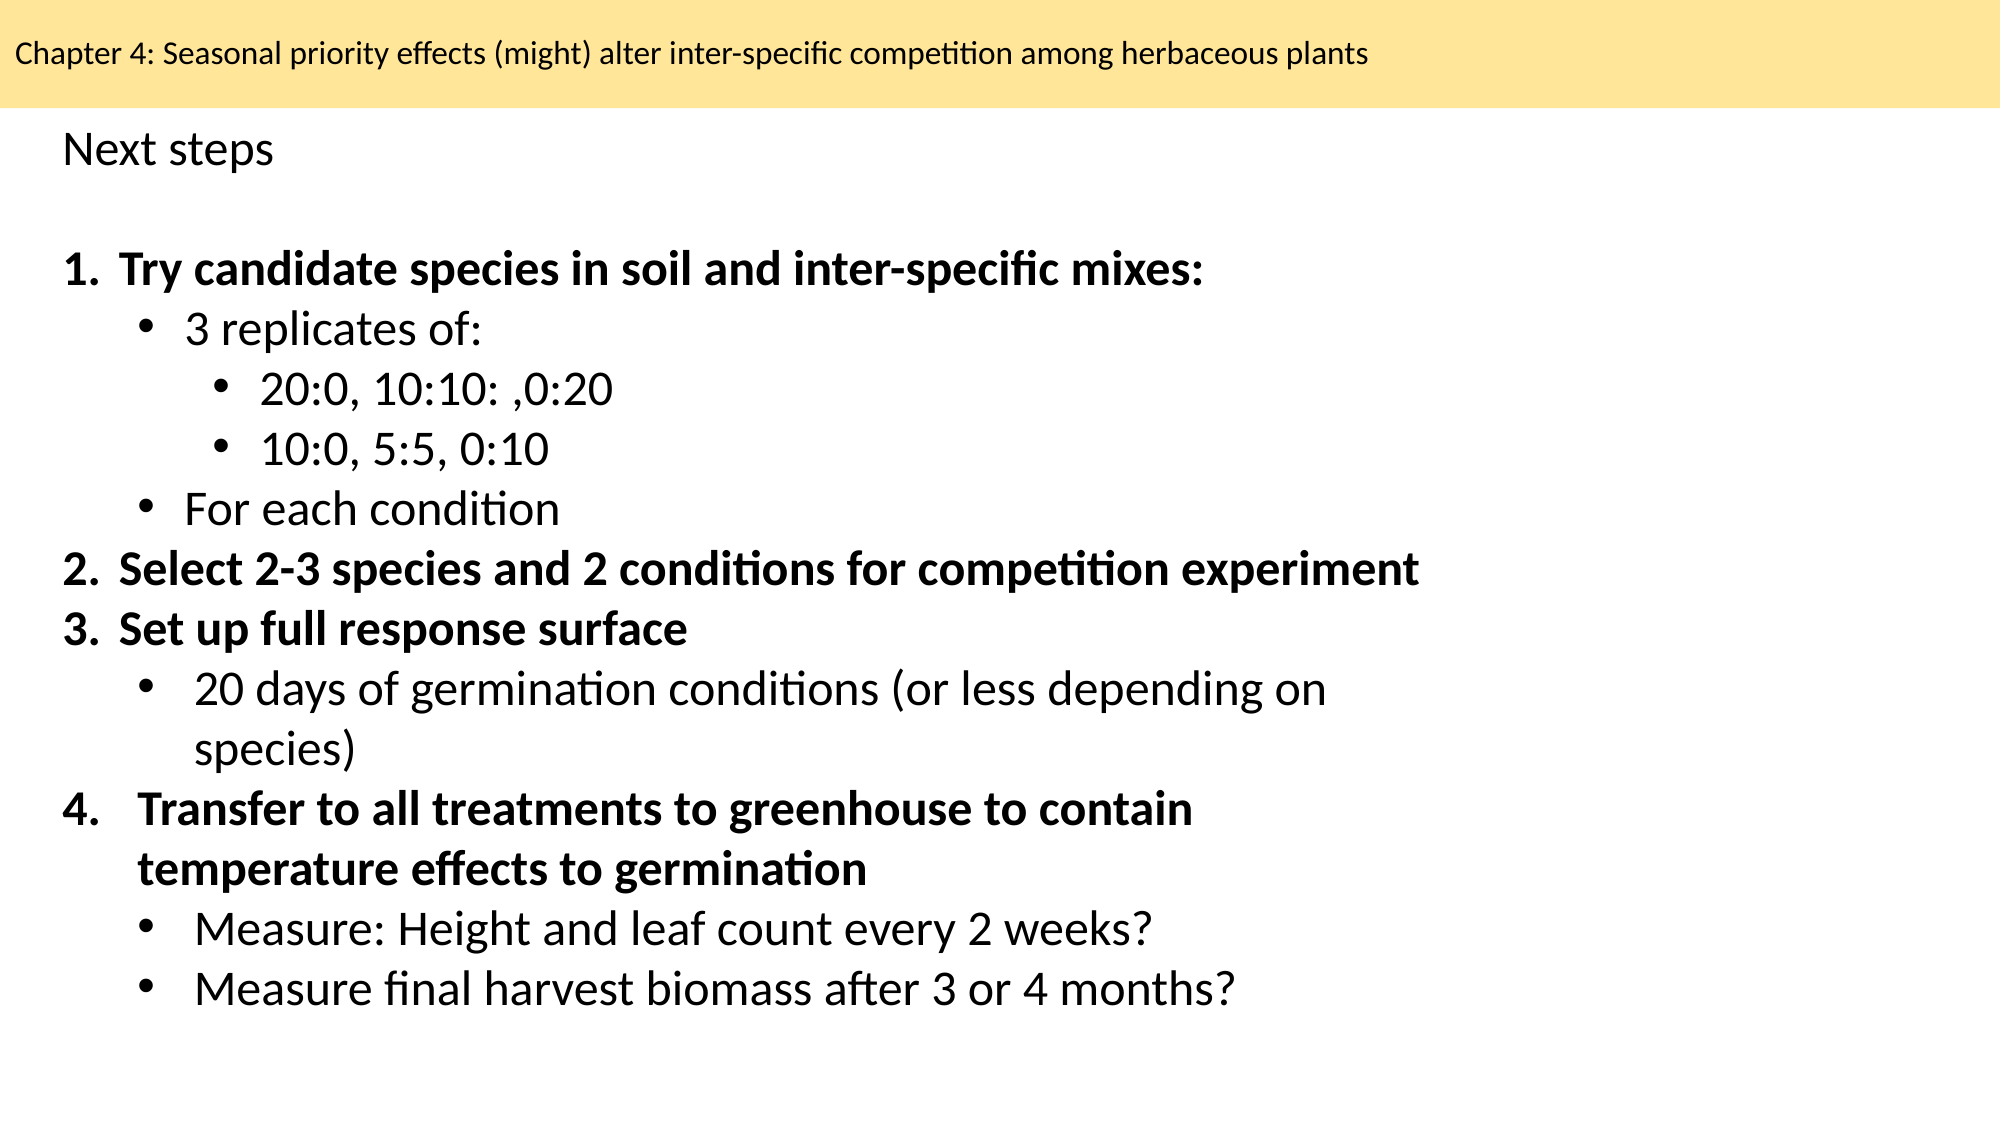

# Chapter 4: Seasonal priority effects (might) alter inter-specific competition among herbaceous plants
Next steps

Try candidate species in soil and inter-specific mixes:
3 replicates of:
20:0, 10:10: ,0:20
10:0, 5:5, 0:10
For each condition
Select 2-3 species and 2 conditions for competition experiment
Set up full response surface
20 days of germination conditions (or less depending on species)
Transfer to all treatments to greenhouse to contain temperature effects to germination
Measure: Height and leaf count every 2 weeks?
Measure final harvest biomass after 3 or 4 months?